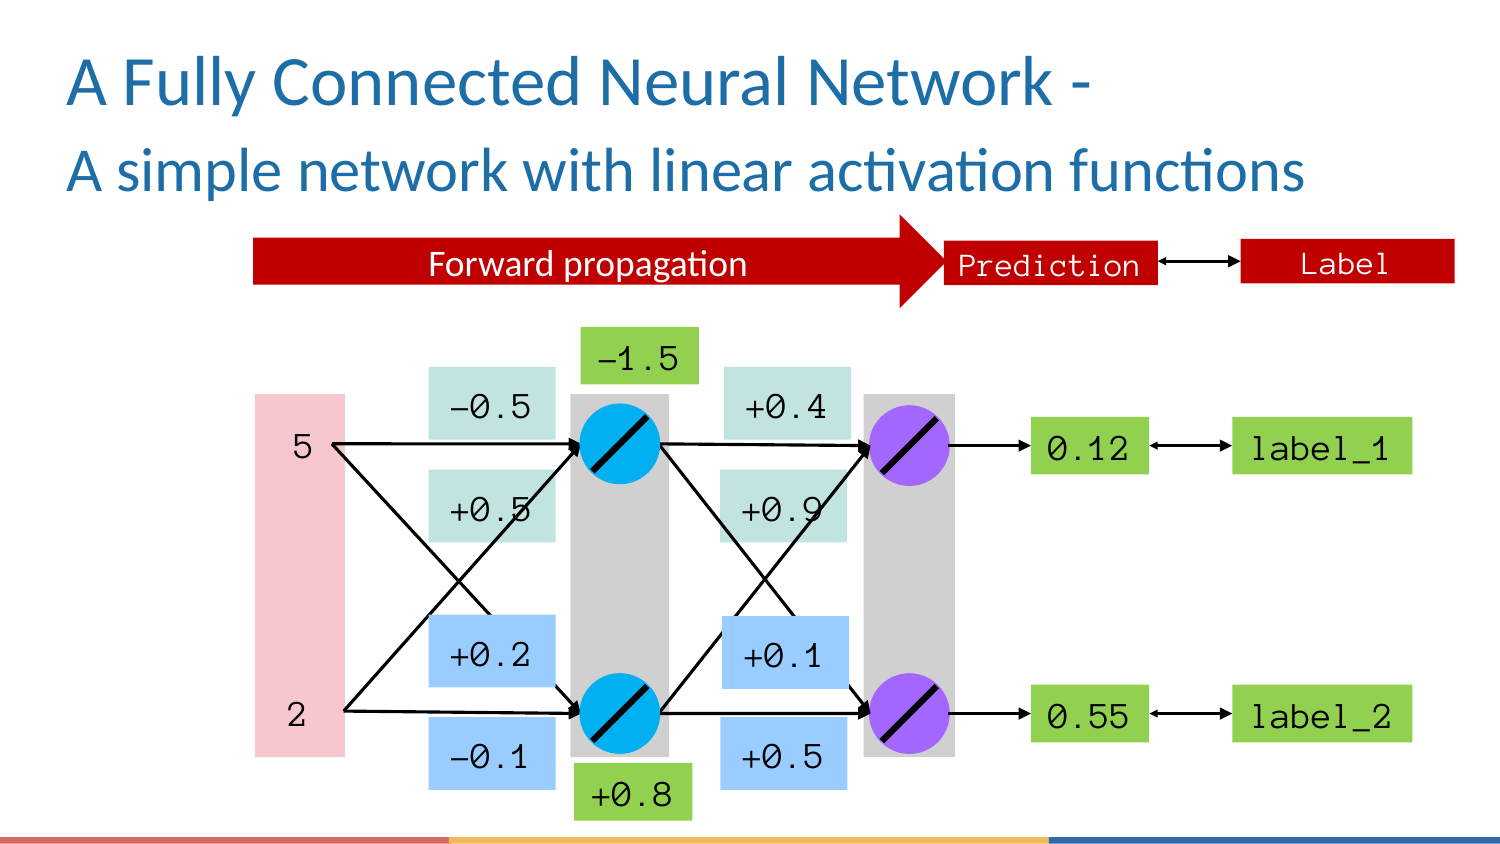

# A Fully Connected Neural Network -
A simple network with linear activation functions
Forward propagation
Prediction
Label
-1.5
-0.5
+0.5
+0.4
+0.9

5
0.12
label_1
+0.2
-0.1
+0.1
+0.5

2
0.55
label_2
+0.8